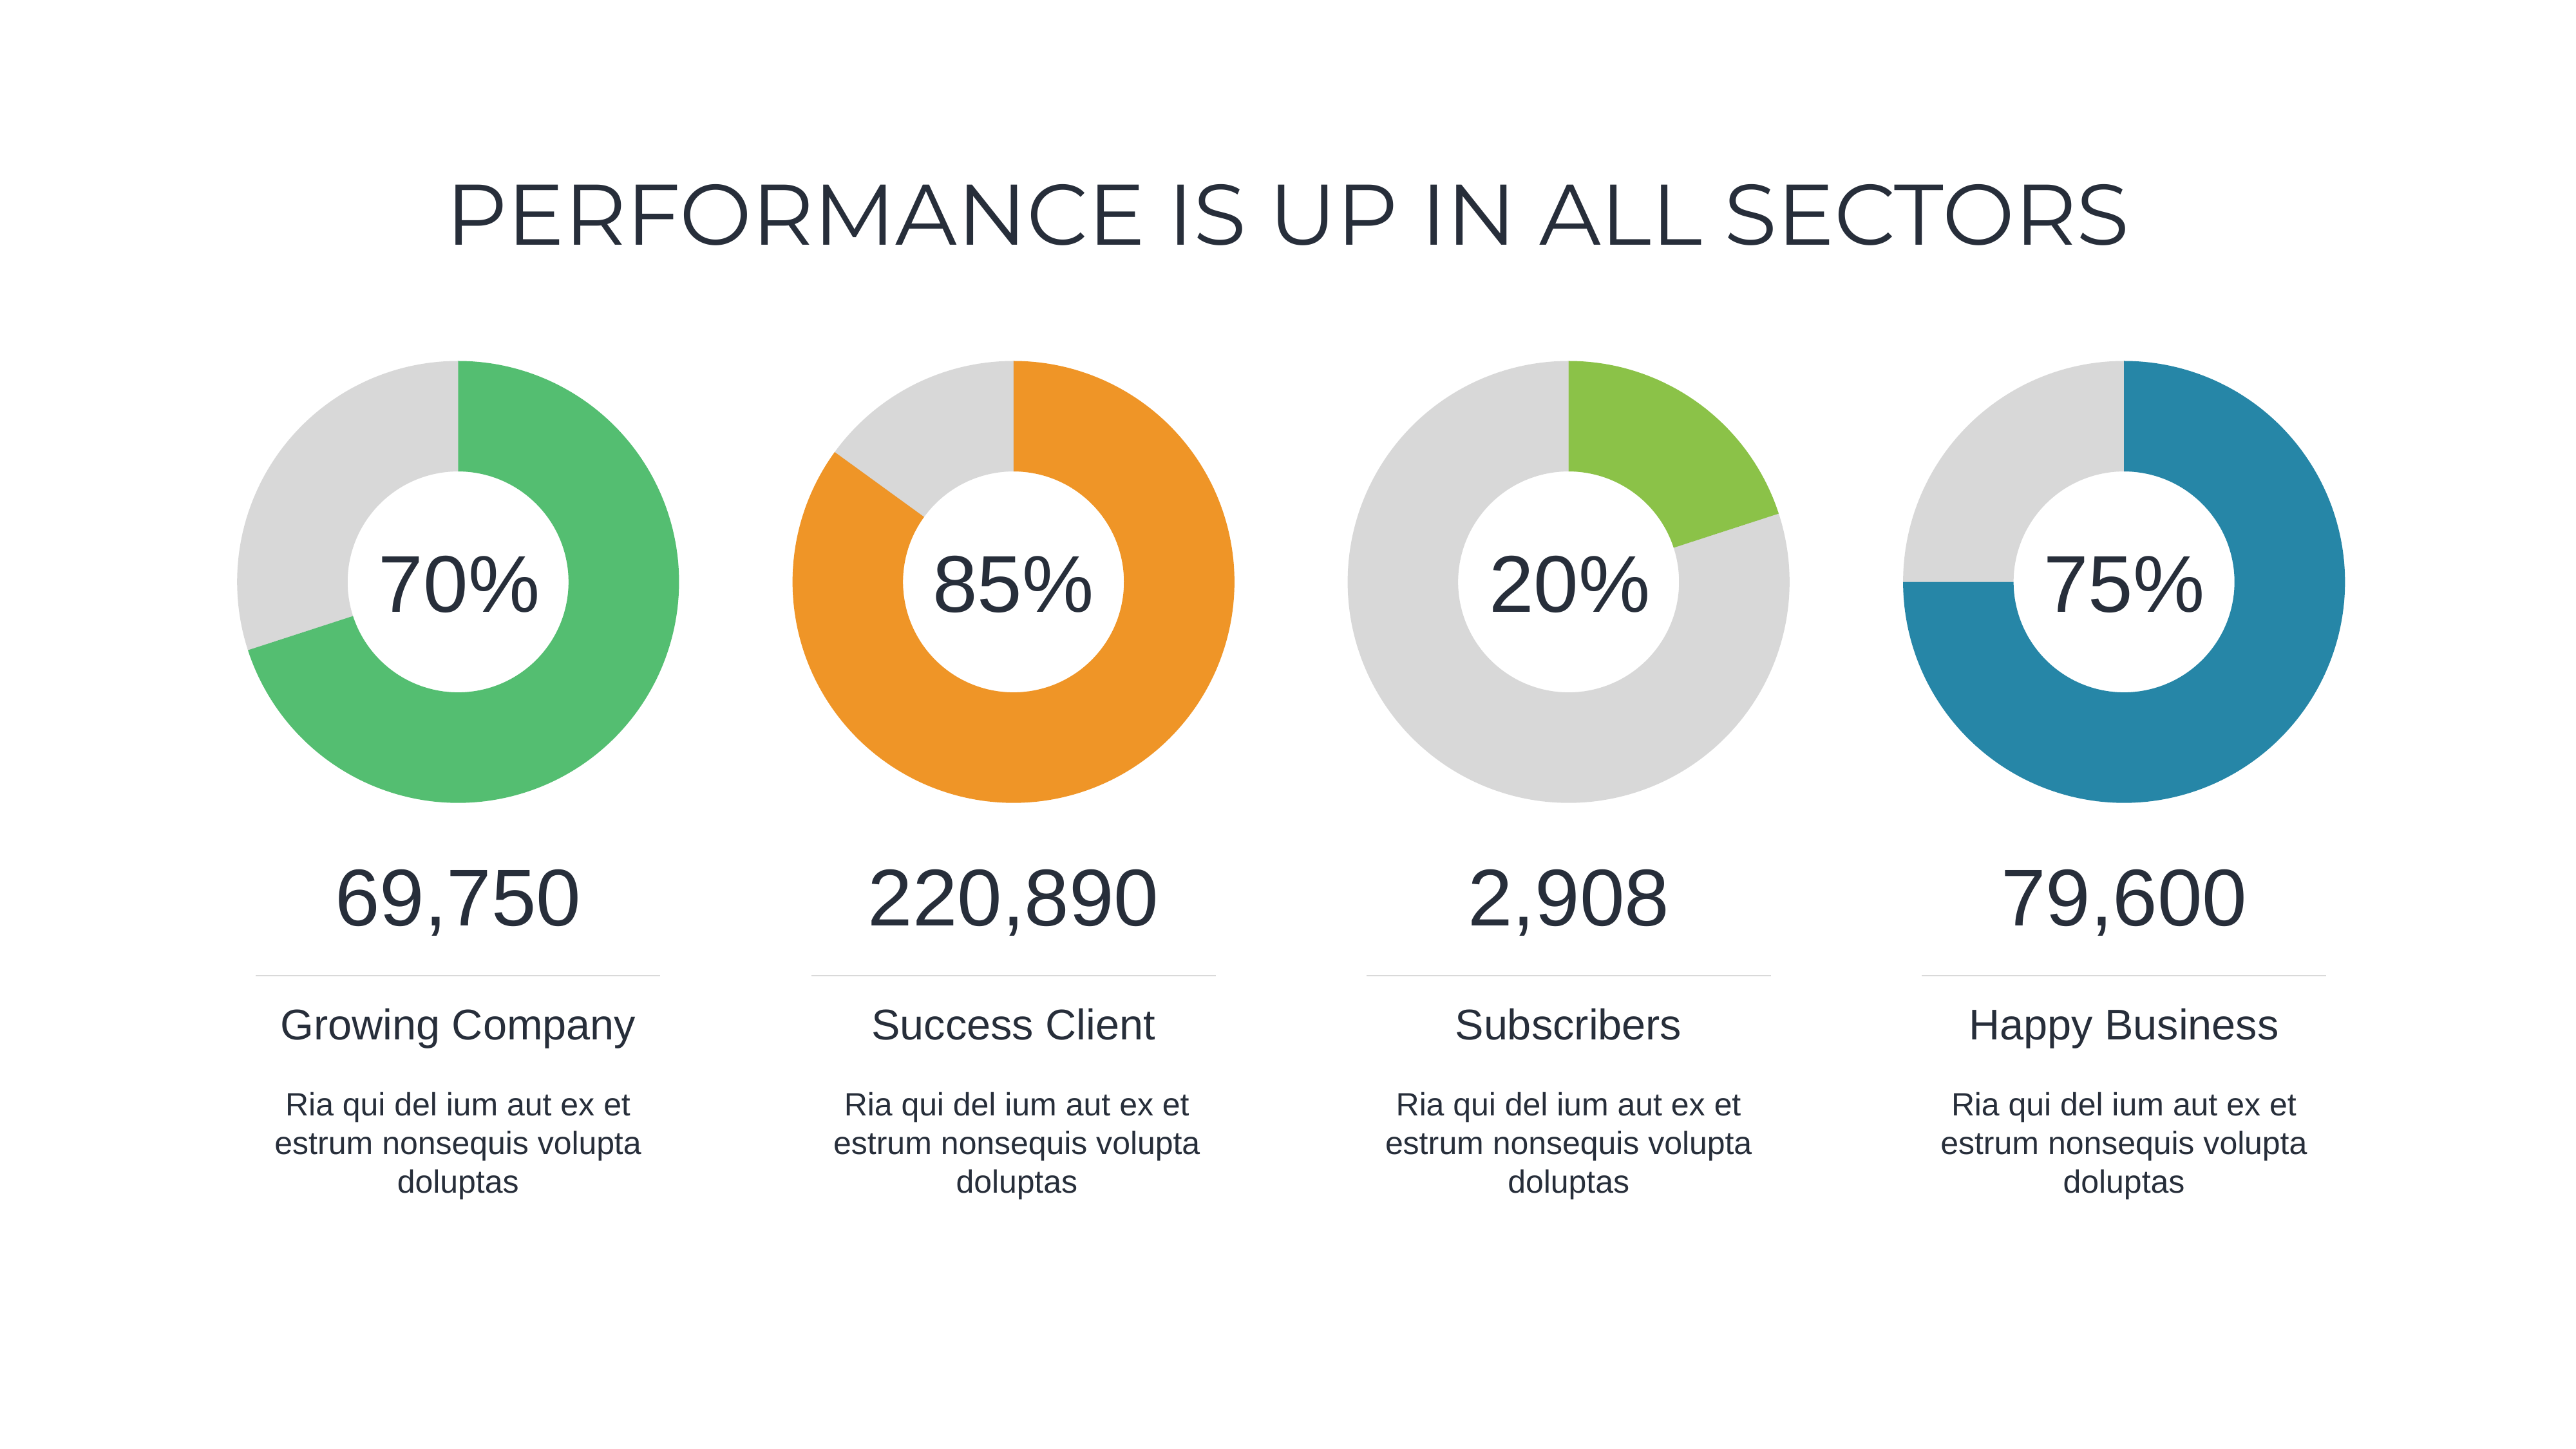

# PERFORMANCE IS UP IN ALL SECTORS

### Chart

| Category | Sales |
|---|---|
| 1st Qtr | 70.0 |
| 2nd Qtr | 30.0 |

### Chart

| Category | Sales |
|---|---|
| 1st Qtr | 85.0 |
| 2nd Qtr | 15.0 |

### Chart

| Category | Sales |
|---|---|
| 1st Qtr | 20.0 |
| 2nd Qtr | 80.0 |

### Chart

| Category | Sales |
|---|---|
| 1st Qtr | 75.0 |
| 2nd Qtr | 25.0 |
70%
85%
20%
75%
69,750
220,890
2,908
79,600
Growing Company
Success Client
Subscribers
Happy Business
Ria qui del ium aut ex et estrum nonsequis volupta doluptas
Ria qui del ium aut ex et estrum nonsequis volupta doluptas
Ria qui del ium aut ex et estrum nonsequis volupta doluptas
Ria qui del ium aut ex et estrum nonsequis volupta doluptas